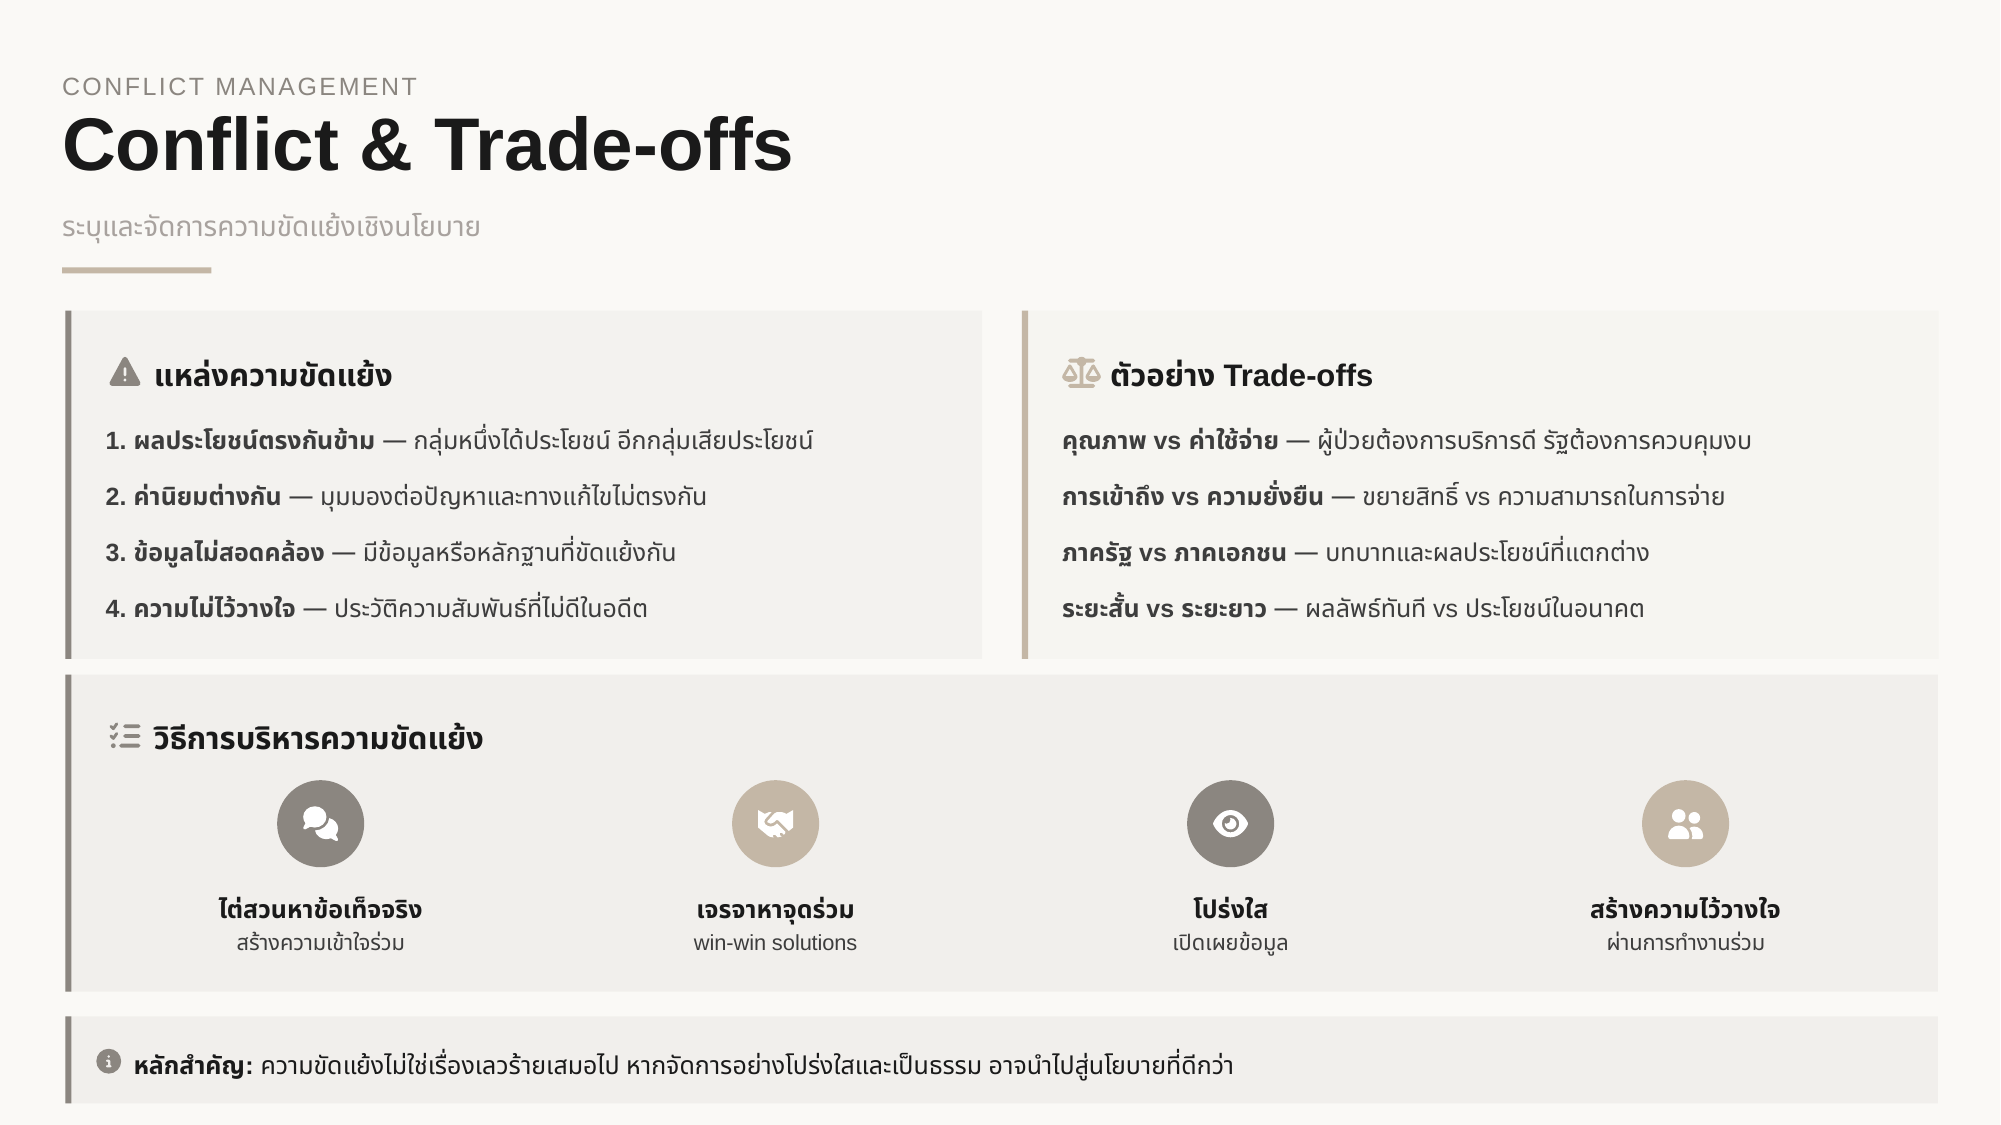

CONFLICT MANAGEMENT
Conflict & Trade-offs
ระบุและจัดการความขัดแย้งเชิงนโยบาย

แหล่งความขัดแย้ง
ตัวอย่าง Trade-offs

1. ผลประโยชน์ตรงกันข้าม — กลุ่มหนึ่งได้ประโยชน์ อีกกลุ่มเสียประโยชน์
คุณภาพ vs ค่าใช้จ่าย — ผู้ป่วยต้องการบริการดี รัฐต้องการควบคุมงบ
2. ค่านิยมต่างกัน — มุมมองต่อปัญหาและทางแก้ไขไม่ตรงกัน
การเข้าถึง vs ความยั่งยืน — ขยายสิทธิ์ vs ความสามารถในการจ่าย
3. ข้อมูลไม่สอดคล้อง — มีข้อมูลหรือหลักฐานที่ขัดแย้งกัน
ภาครัฐ vs ภาคเอกชน — บทบาทและผลประโยชน์ที่แตกต่าง
4. ความไม่ไว้วางใจ — ประวัติความสัมพันธ์ที่ไม่ดีในอดีต
ระยะสั้น vs ระยะยาว — ผลลัพธ์ทันที vs ประโยชน์ในอนาคต

วิธีการบริหารความขัดแย้ง

ไต่สวนหาข้อเท็จจริง
เจรจาหาจุดร่วม
โปร่งใส
สร้างความไว้วางใจ
สร้างความเข้าใจร่วม
win-win solutions
เปิดเผยข้อมูล
ผ่านการทำงานร่วม

หลักสำคัญ: ความขัดแย้งไม่ใช่เรื่องเลวร้ายเสมอไป หากจัดการอย่างโปร่งใสและเป็นธรรม อาจนำไปสู่นโยบายที่ดีกว่า